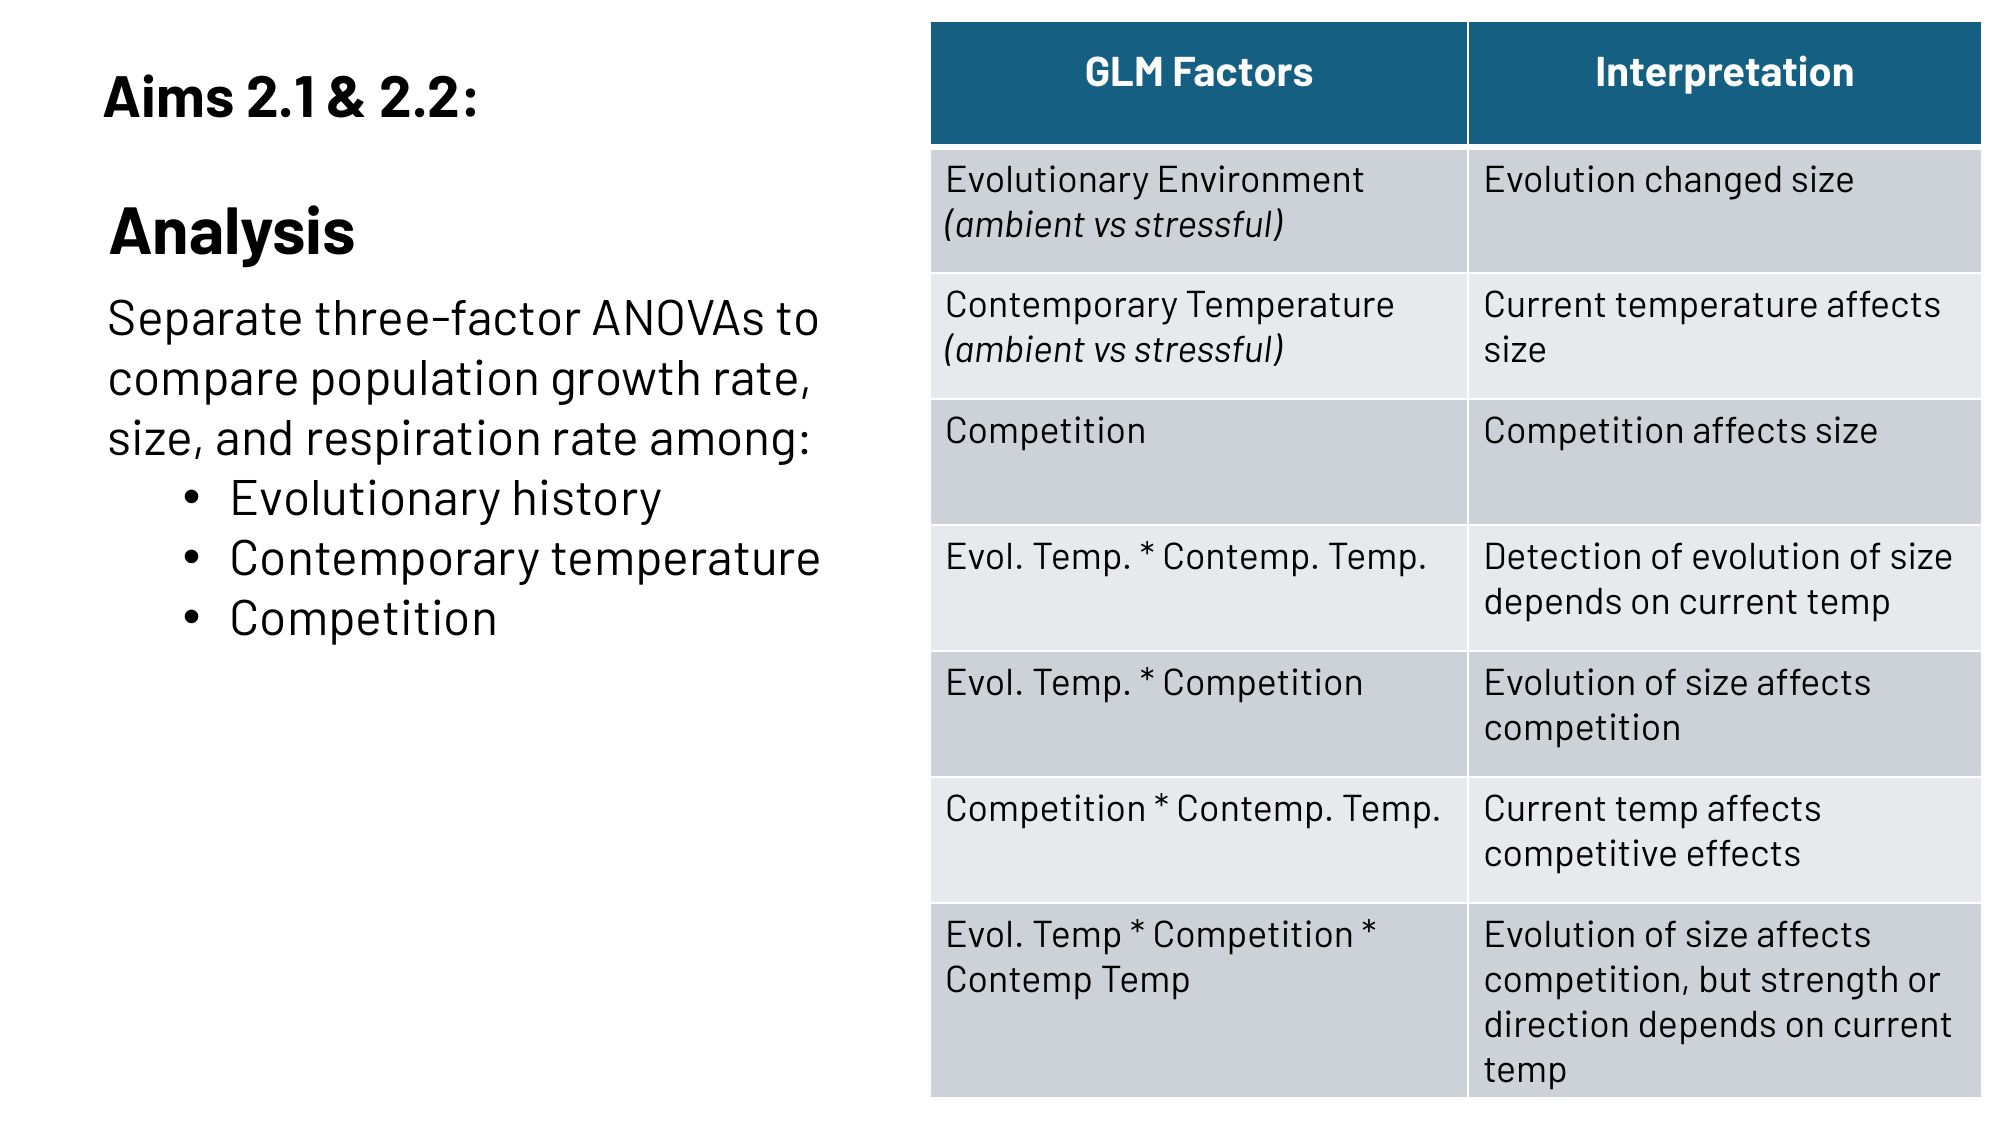

Aims 2.1 & 2.2:
| GLM Factors | Interpretation |
| --- | --- |
| Evolutionary Environment (ambient vs stressful) | Evolution changed size |
| Contemporary Temperature (ambient vs stressful) | Current temperature affects size |
| Competition | Competition affects size |
| Evol. Temp. \* Contemp. Temp. | Detection of evolution of size depends on current temp |
| Evol. Temp. \* Competition | Evolution of size affects competition |
| Competition \* Contemp. Temp. | Current temp affects competitive effects |
| Evol. Temp \* Competition \* Contemp Temp | Evolution of size affects competition, but strength or direction depends on current temp |
Analysis
Separate three-factor ANOVAs to compare population growth rate, size, and respiration rate among:
Evolutionary history
Contemporary temperature
Competition